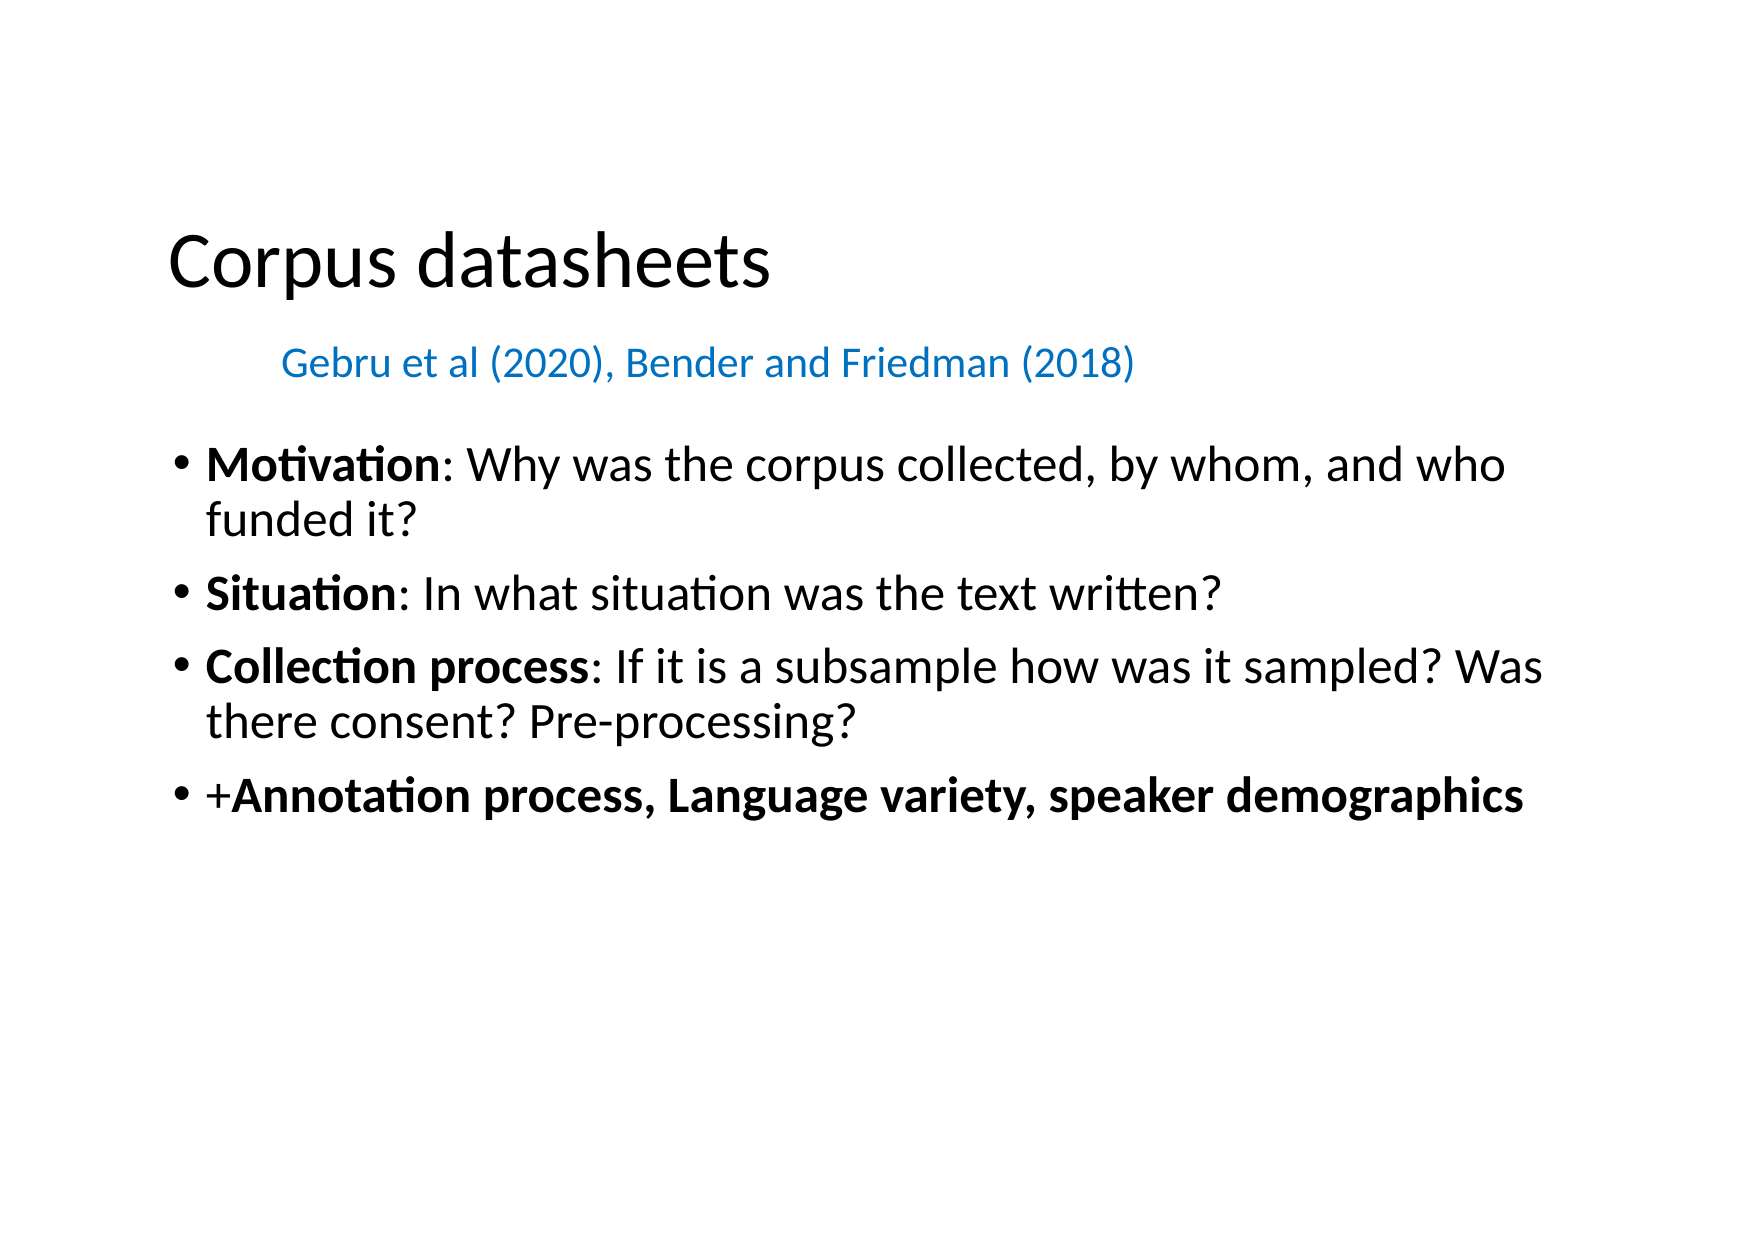

# Corpus datasheets
Gebru et al (2020), Bender and Friedman (2018)
Motivation: Why was the corpus collected, by whom, and who funded it?
Situation: In what situation was the text written?
Collection process: If it is a subsample how was it sampled? Was there consent? Pre-processing?
+Annotation process, Language variety, speaker demographics